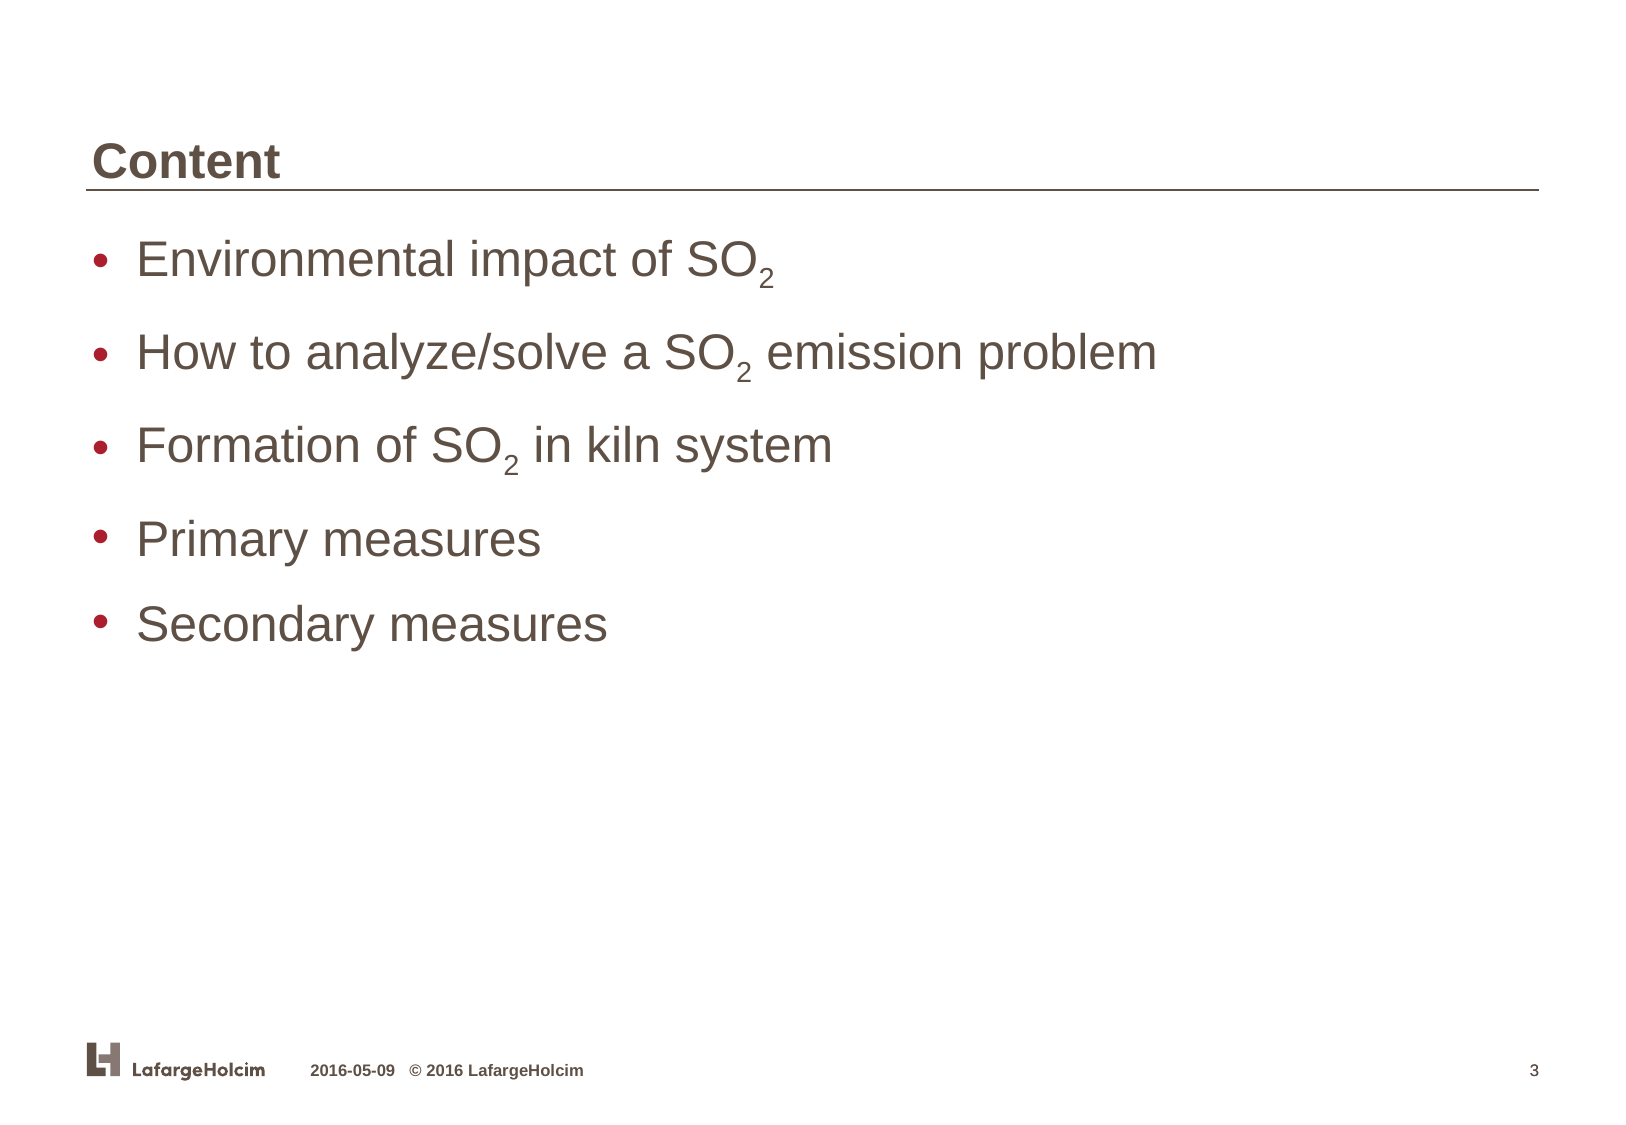

Content
Environmental impact of SO2
How to analyze/solve a SO2 emission problem
Formation of SO2 in kiln system
Primary measures
Secondary measures
2016-05-09   © 2016 LafargeHolcim
3
3